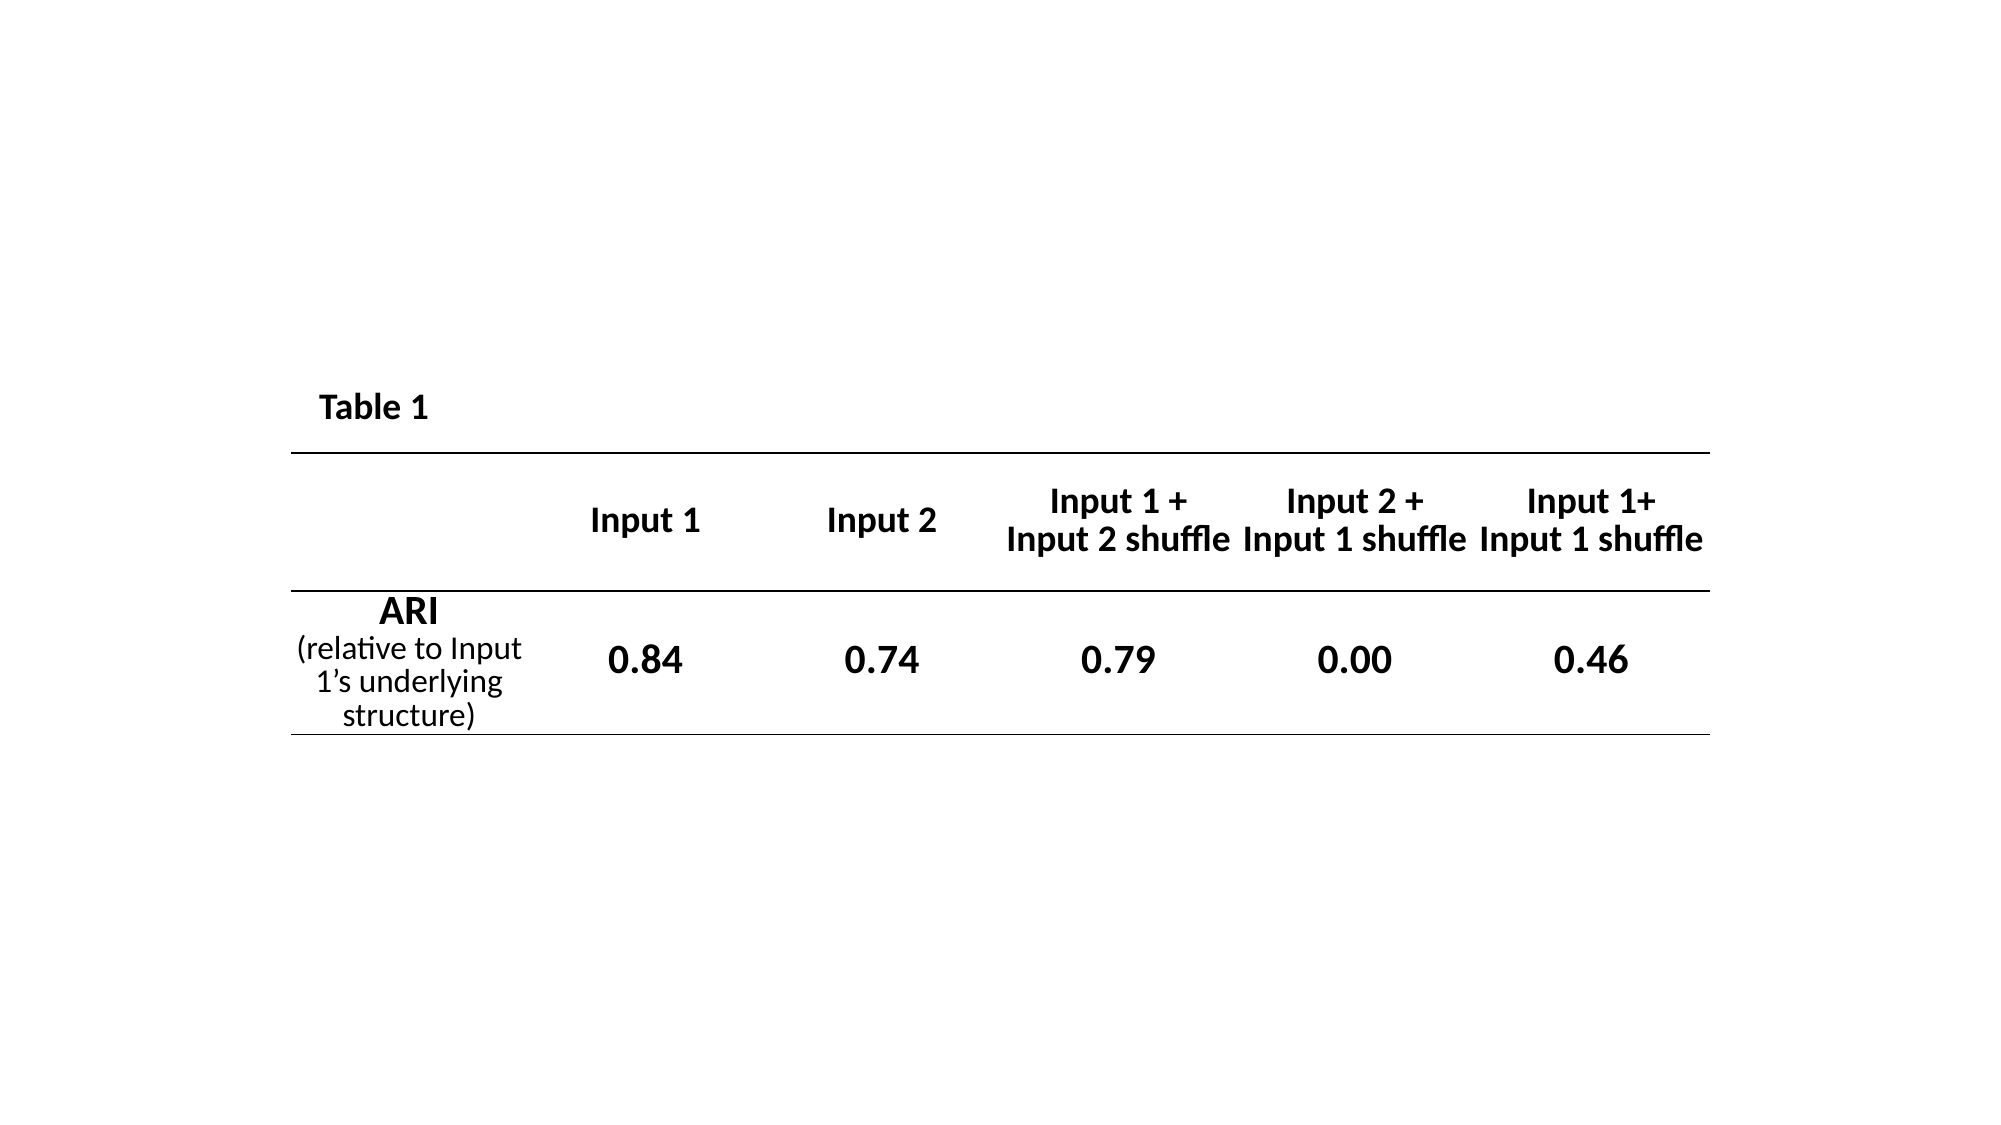

Table 1
|  | Input 1 | Input 2 | Input 1 + Input 2 shuffle | Input 2 + Input 1 shuffle | Input 1+ Input 1 shuffle |
| --- | --- | --- | --- | --- | --- |
| ARI (relative to Input 1’s underlying structure) | 0.84 | 0.74 | 0.79 | 0.00 | 0.46 |